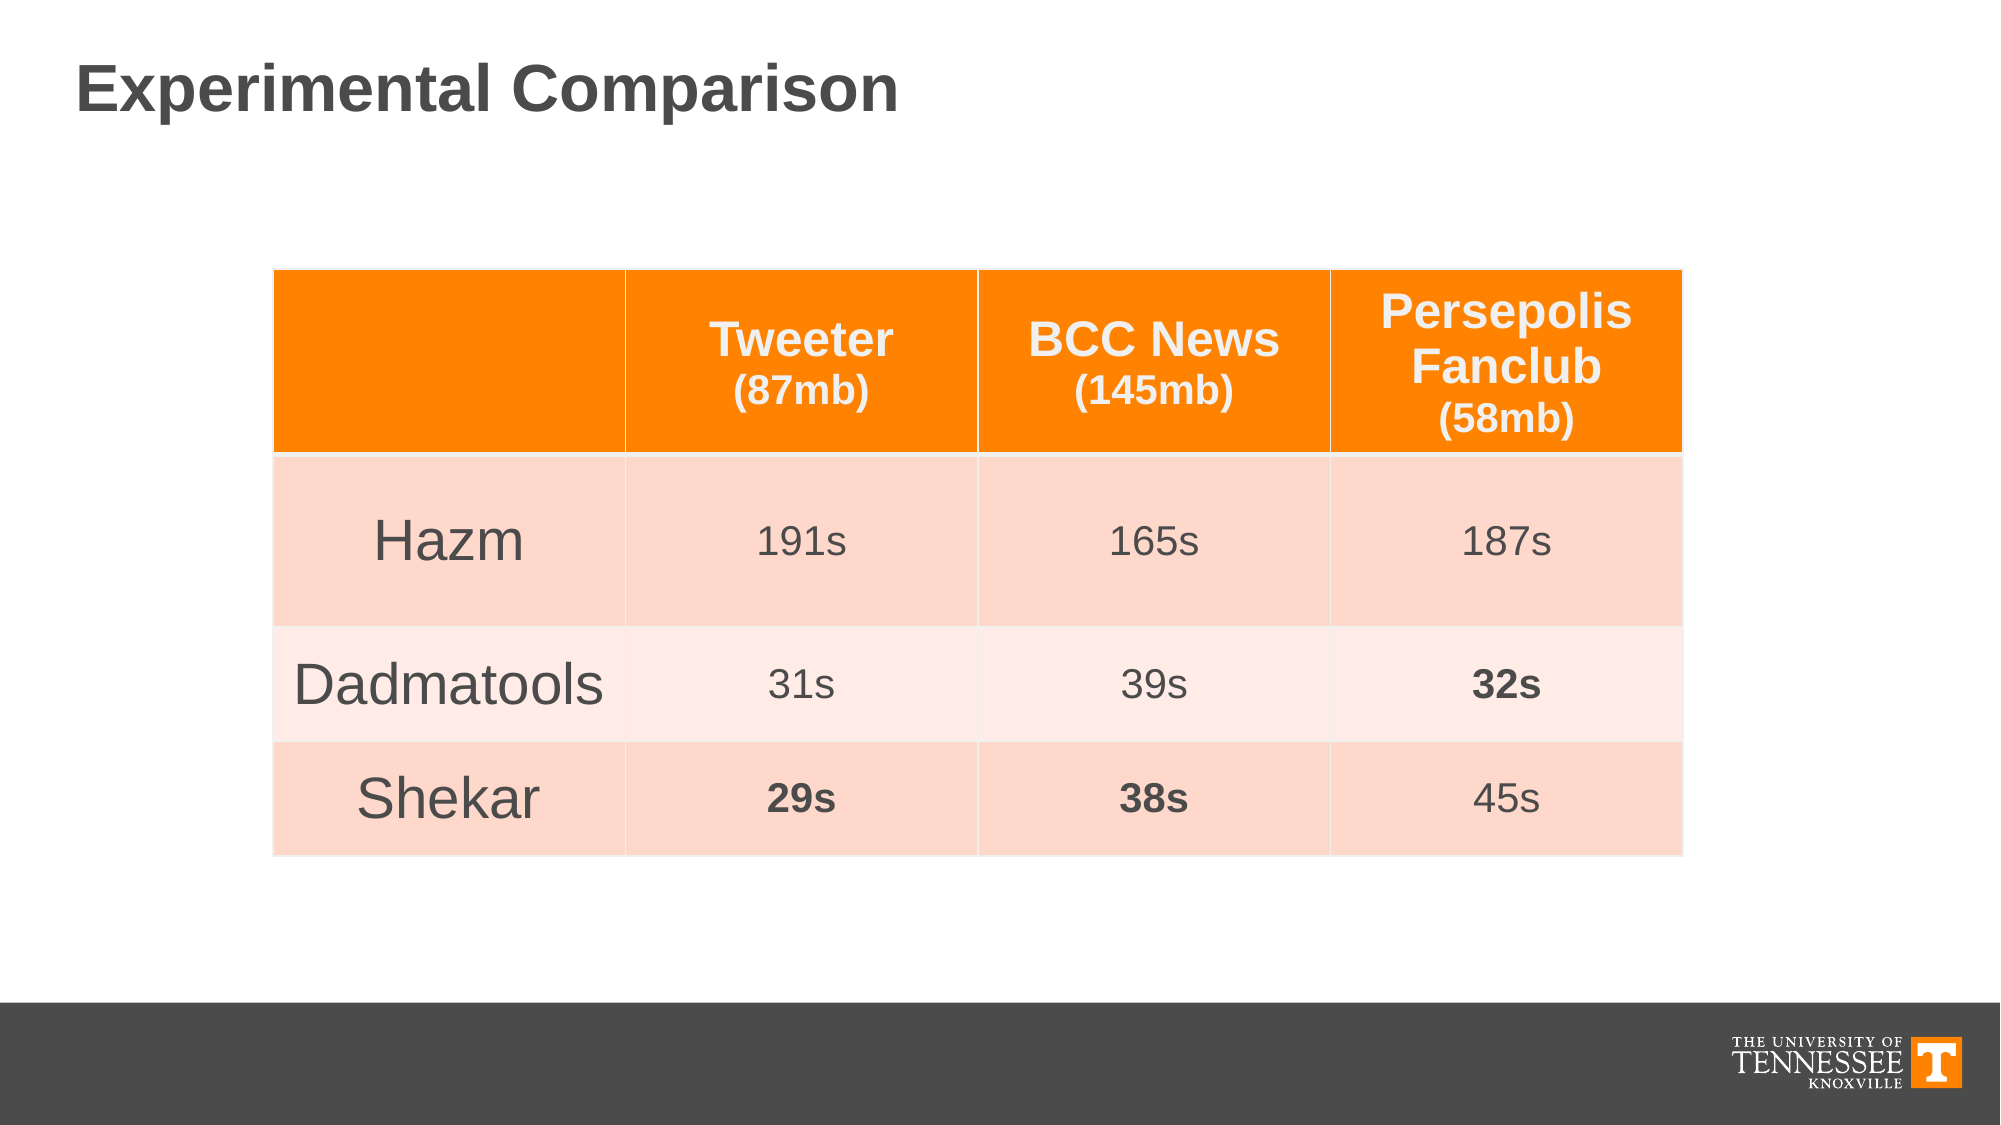

# Experimental Comparison
|  | Tweeter (87mb) | BCC News (145mb) | Persepolis Fanclub (58mb) |
| --- | --- | --- | --- |
| Hazm | 191s | 165s | 187s |
| Dadmatools | 31s | 39s | 32s |
| Shekar | 29s | 38s | 45s |